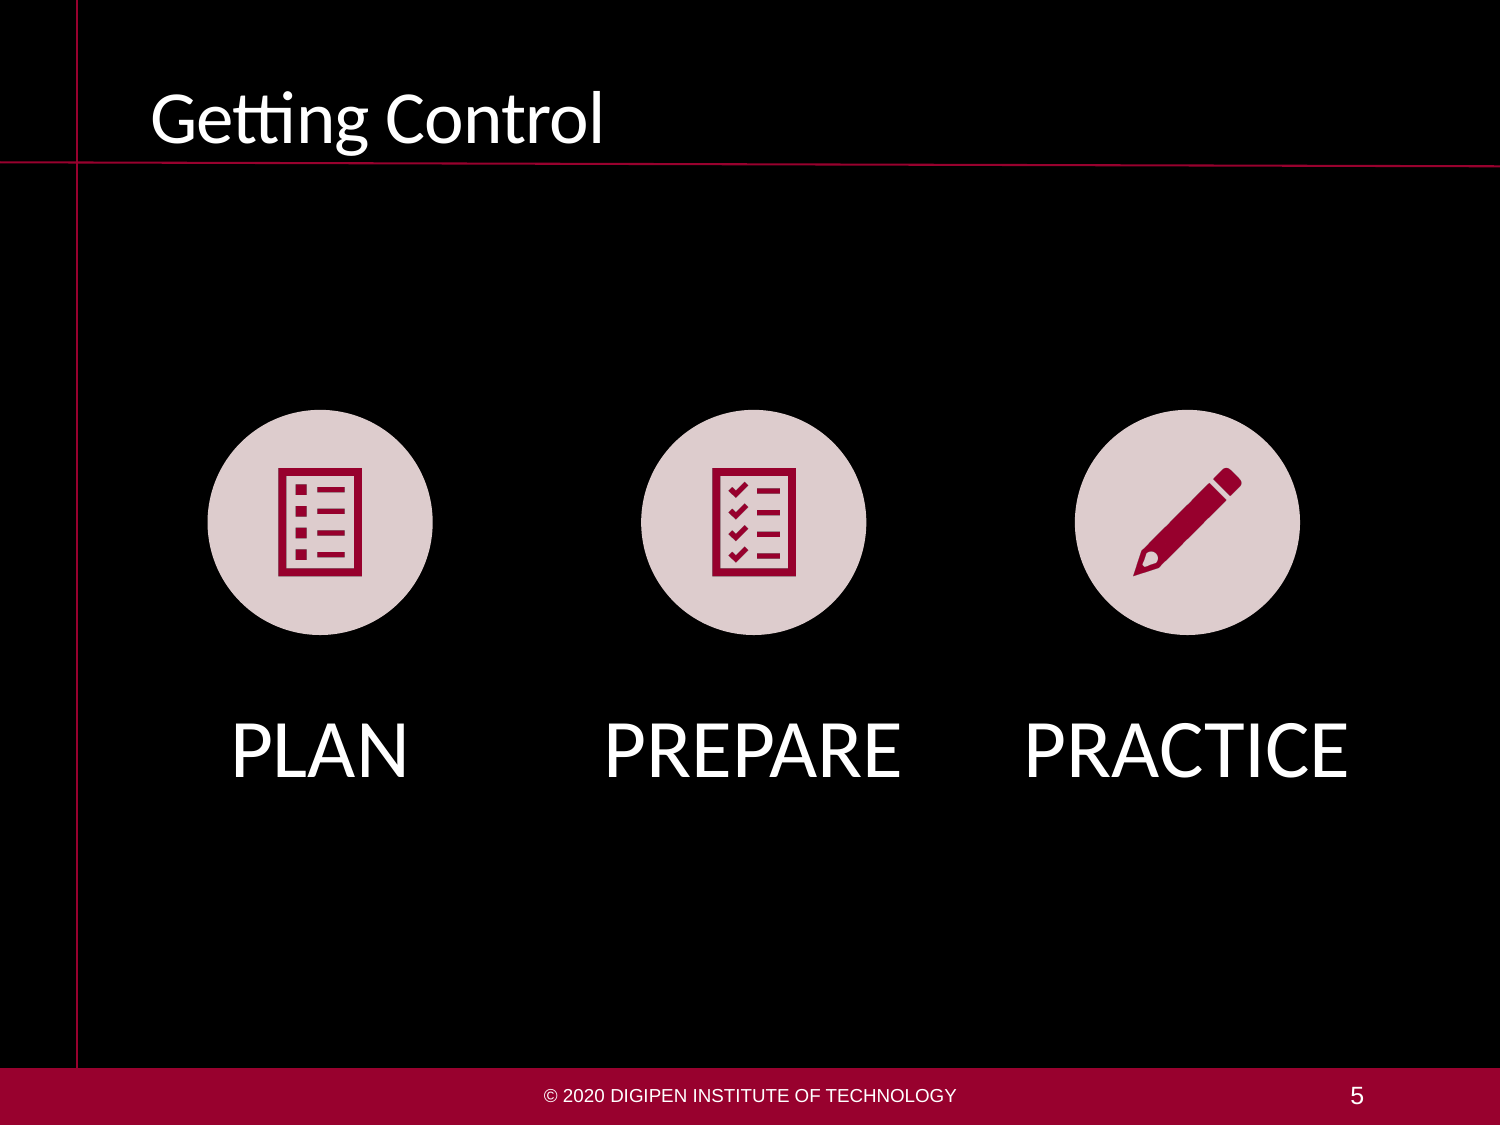

# Getting Control
Plan
Prepare
Practice
© 2020 DigiPen Institute of Technology
5